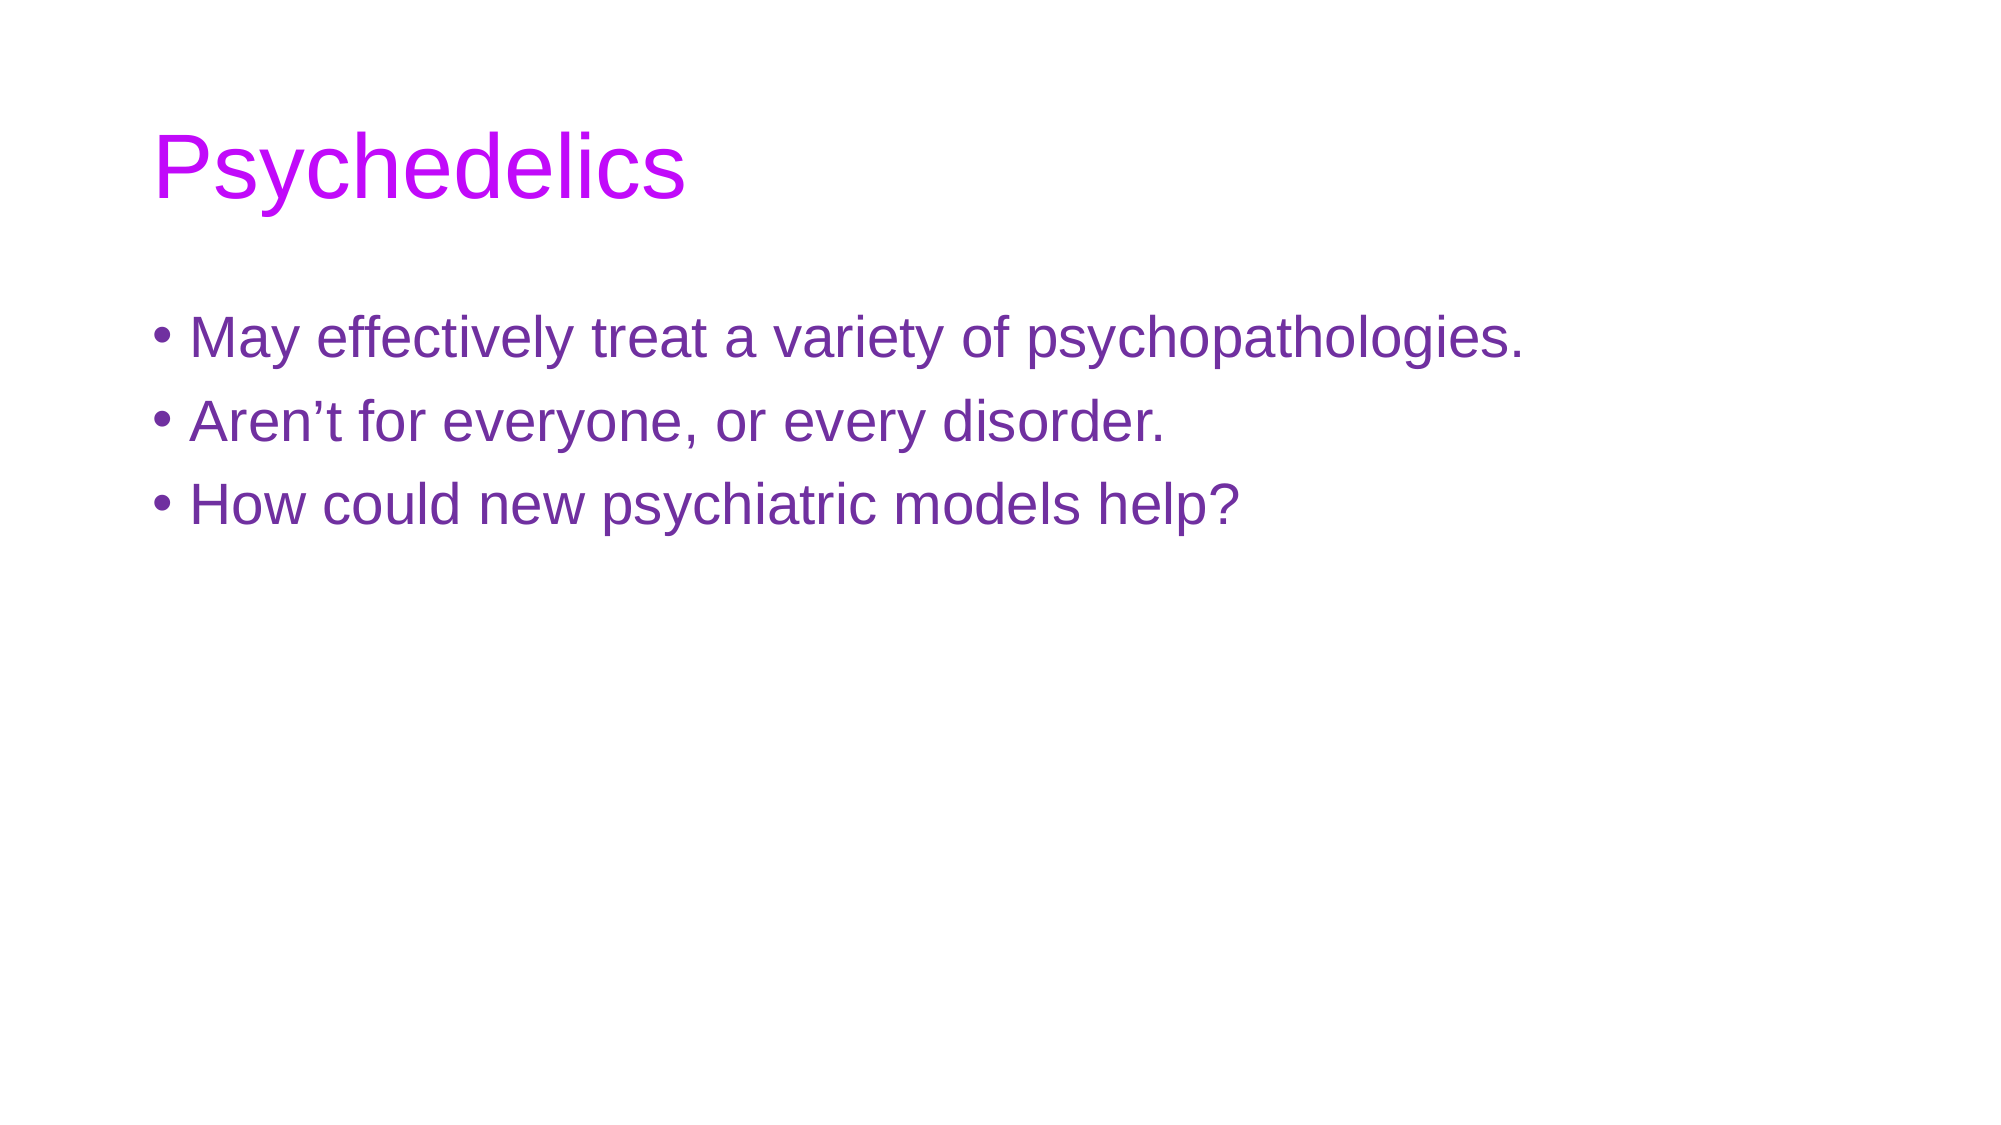

# Psychedelics
May effectively treat a variety of psychopathologies.
Aren’t for everyone, or every disorder.
How could new psychiatric models help?